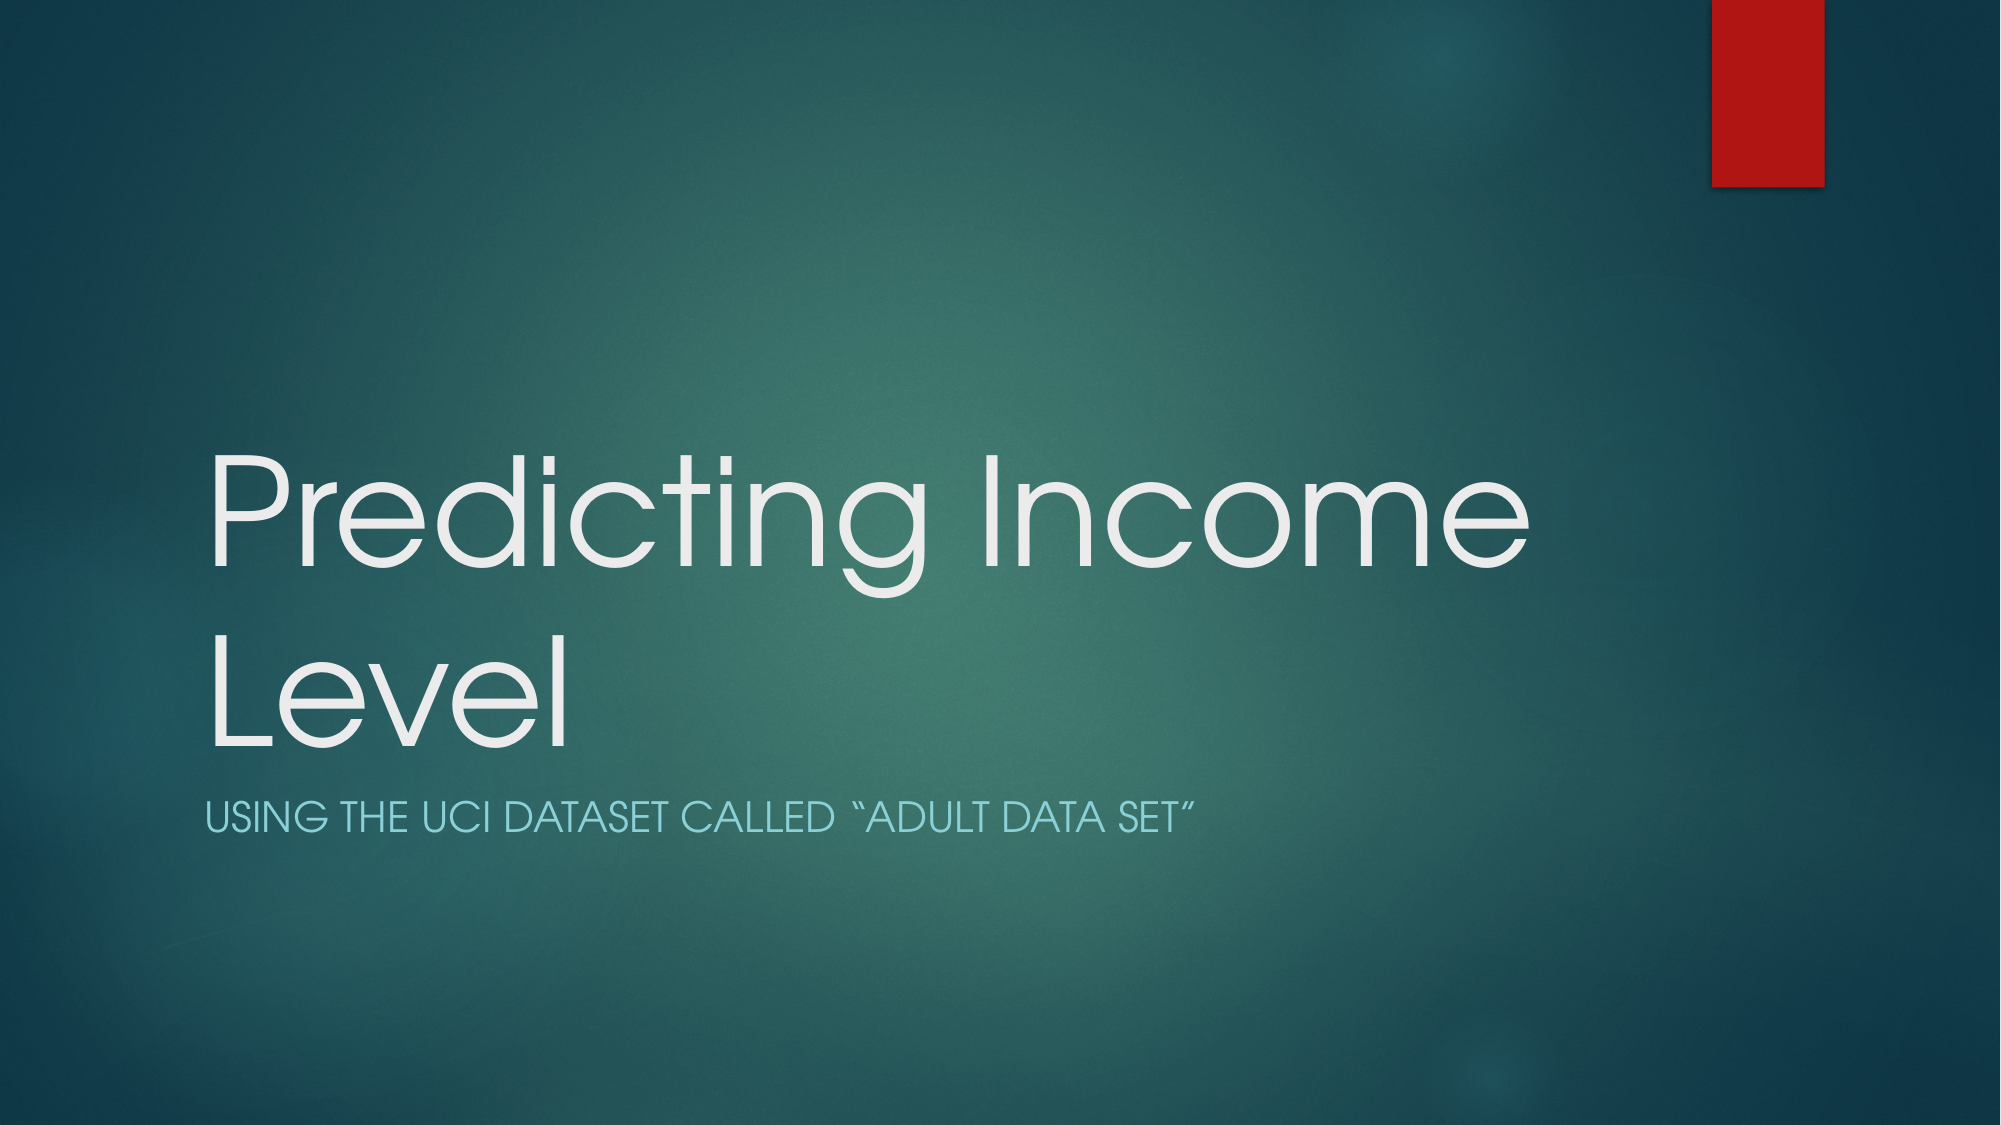

# Predicting Income Level
Using the UCI dataset called “Adult DATA SET”